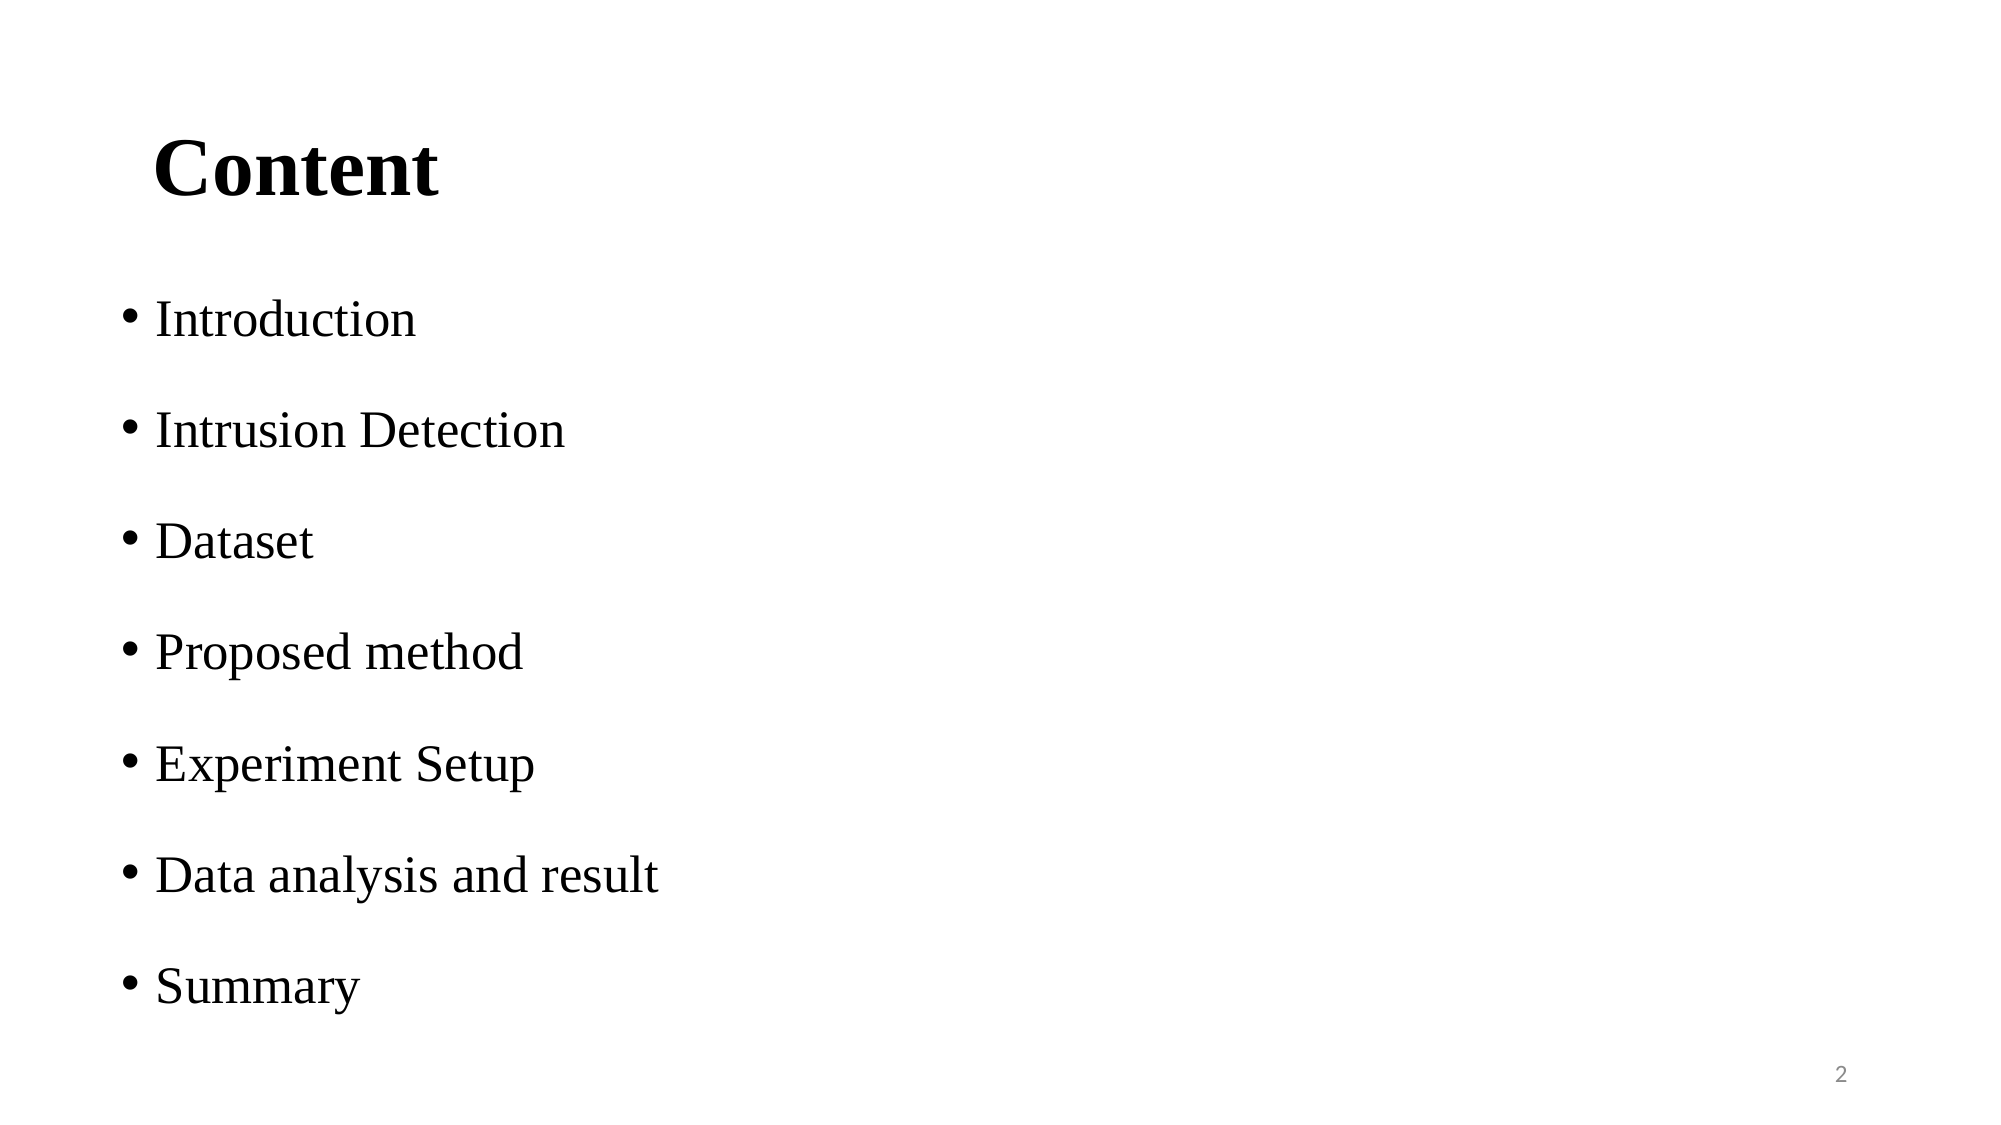

# Content
Introduction
Intrusion Detection
Dataset
Proposed method
Experiment Setup
Data analysis and result
Summary

2